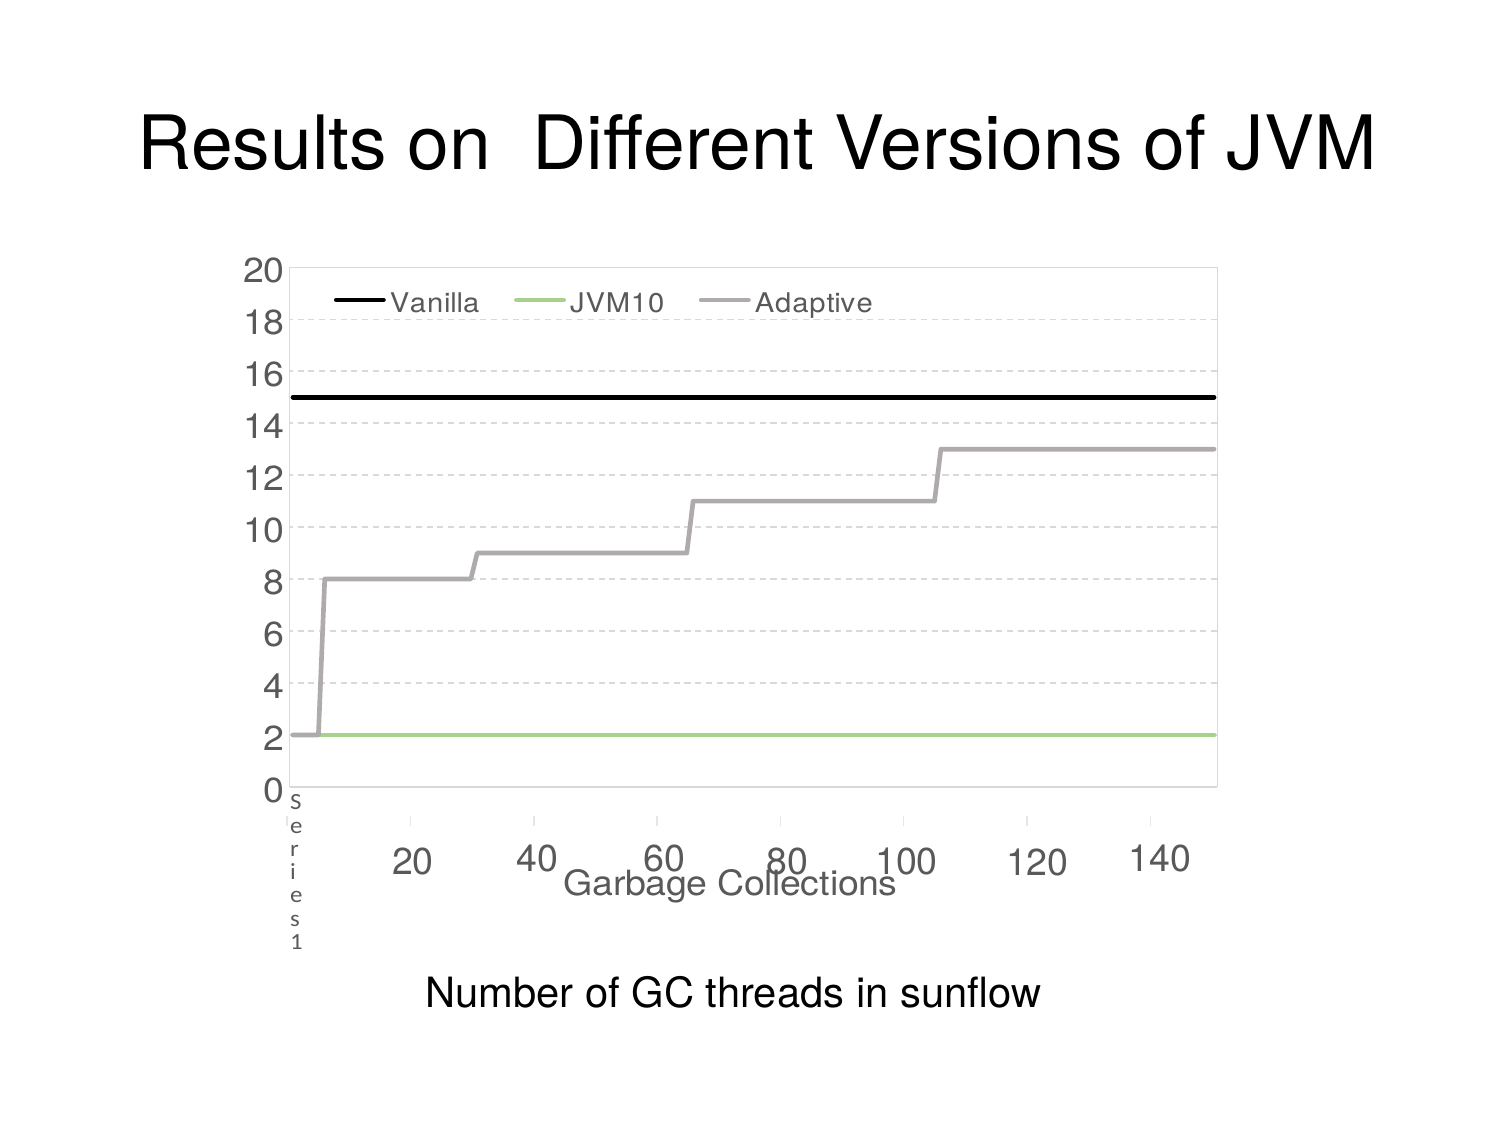

Results on  Different Versions of JVM

### Chart

| Category | Vanilla | JVM10 | Adaptive |
|---|---|---|---|
|  | 15.0 | 2.0 | 2.0 |
|  | 15.0 | 2.0 | 2.0 |
|  | 15.0 | 2.0 | 2.0 |
|  | 15.0 | 2.0 | 2.0 |
|  | 15.0 | 2.0 | 2.0 |
|  | 15.0 | 2.0 | 8.0 |
|  | 15.0 | 2.0 | 8.0 |
|  | 15.0 | 2.0 | 8.0 |
|  | 15.0 | 2.0 | 8.0 |
|  | 15.0 | 2.0 | 8.0 |
|  | 15.0 | 2.0 | 8.0 |
|  | 15.0 | 2.0 | 8.0 |
|  | 15.0 | 2.0 | 8.0 |
|  | 15.0 | 2.0 | 8.0 |
|  | 15.0 | 2.0 | 8.0 |
|  | 15.0 | 2.0 | 8.0 |
|  | 15.0 | 2.0 | 8.0 |
|  | 15.0 | 2.0 | 8.0 |
|  | 15.0 | 2.0 | 8.0 |
|  | 15.0 | 2.0 | 8.0 |
|  | 15.0 | 2.0 | 8.0 |
|  | 15.0 | 2.0 | 8.0 |
|  | 15.0 | 2.0 | 8.0 |
|  | 15.0 | 2.0 | 8.0 |
|  | 15.0 | 2.0 | 8.0 |
|  | 15.0 | 2.0 | 8.0 |
|  | 15.0 | 2.0 | 8.0 |
|  | 15.0 | 2.0 | 8.0 |
|  | 15.0 | 2.0 | 8.0 |
|  | 15.0 | 2.0 | 9.0 |
|  | 15.0 | 2.0 | 9.0 |
|  | 15.0 | 2.0 | 9.0 |
|  | 15.0 | 2.0 | 9.0 |
|  | 15.0 | 2.0 | 9.0 |
|  | 15.0 | 2.0 | 9.0 |
|  | 15.0 | 2.0 | 9.0 |
|  | 15.0 | 2.0 | 9.0 |
|  | 15.0 | 2.0 | 9.0 |
|  | 15.0 | 2.0 | 9.0 |
|  | 15.0 | 2.0 | 9.0 |
|  | 15.0 | 2.0 | 9.0 |
|  | 15.0 | 2.0 | 9.0 |
|  | 15.0 | 2.0 | 9.0 |
|  | 15.0 | 2.0 | 9.0 |
|  | 15.0 | 2.0 | 9.0 |
|  | 15.0 | 2.0 | 9.0 |
|  | 15.0 | 2.0 | 9.0 |
|  | 15.0 | 2.0 | 9.0 |
|  | 15.0 | 2.0 | 9.0 |
|  | 15.0 | 2.0 | 9.0 |
|  | 15.0 | 2.0 | 9.0 |
|  | 15.0 | 2.0 | 9.0 |
|  | 15.0 | 2.0 | 9.0 |
|  | 15.0 | 2.0 | 9.0 |
|  | 15.0 | 2.0 | 9.0 |
|  | 15.0 | 2.0 | 9.0 |
|  | 15.0 | 2.0 | 9.0 |
|  | 15.0 | 2.0 | 9.0 |
|  | 15.0 | 2.0 | 9.0 |
|  | 15.0 | 2.0 | 9.0 |
|  | 15.0 | 2.0 | 9.0 |
|  | 15.0 | 2.0 | 9.0 |
|  | 15.0 | 2.0 | 9.0 |
|  | 15.0 | 2.0 | 11.0 |
|  | 15.0 | 2.0 | 11.0 |
|  | 15.0 | 2.0 | 11.0 |
|  | 15.0 | 2.0 | 11.0 |
|  | 15.0 | 2.0 | 11.0 |
|  | 15.0 | 2.0 | 11.0 |
|  | 15.0 | 2.0 | 11.0 |
|  | 15.0 | 2.0 | 11.0 |
|  | 15.0 | 2.0 | 11.0 |
|  | 15.0 | 2.0 | 11.0 |
|  | 15.0 | 2.0 | 11.0 |
|  | 15.0 | 2.0 | 11.0 |
|  | 15.0 | 2.0 | 11.0 |
|  | 15.0 | 2.0 | 11.0 |
|  | 15.0 | 2.0 | 11.0 |
|  | 15.0 | 2.0 | 11.0 |
|  | 15.0 | 2.0 | 11.0 |
|  | 15.0 | 2.0 | 11.0 |
|  | 15.0 | 2.0 | 11.0 |
|  | 15.0 | 2.0 | 11.0 |
|  | 15.0 | 2.0 | 11.0 |
|  | 15.0 | 2.0 | 11.0 |
|  | 15.0 | 2.0 | 11.0 |
|  | 15.0 | 2.0 | 11.0 |
|  | 15.0 | 2.0 | 11.0 |
|  | 15.0 | 2.0 | 11.0 |
|  | 15.0 | 2.0 | 11.0 |
|  | 15.0 | 2.0 | 11.0 |
|  | 15.0 | 2.0 | 11.0 |
|  | 15.0 | 2.0 | 11.0 |
|  | 15.0 | 2.0 | 11.0 |
|  | 15.0 | 2.0 | 11.0 |
|  | 15.0 | 2.0 | 11.0 |
|  | 15.0 | 2.0 | 11.0 |
|  | 15.0 | 2.0 | 11.0 |
|  | 15.0 | 2.0 | 11.0 |
|  | 15.0 | 2.0 | 11.0 |
|  | 15.0 | 2.0 | 11.0 |
|  | 15.0 | 2.0 | 11.0 |
|  | 15.0 | 2.0 | 13.0 |
|  | 15.0 | 2.0 | 13.0 |
|  | 15.0 | 2.0 | 13.0 |
|  | 15.0 | 2.0 | 13.0 |
|  | 15.0 | 2.0 | 13.0 |
|  | 15.0 | 2.0 | 13.0 |
|  | 15.0 | 2.0 | 13.0 |
|  | 15.0 | 2.0 | 13.0 |
|  | 15.0 | 2.0 | 13.0 |
|  | 15.0 | 2.0 | 13.0 |
|  | 15.0 | 2.0 | 13.0 |
|  | 15.0 | 2.0 | 13.0 |
|  | 15.0 | 2.0 | 13.0 |
|  | 15.0 | 2.0 | 13.0 |
|  | 15.0 | 2.0 | 13.0 |
|  | 15.0 | 2.0 | 13.0 |
|  | 15.0 | 2.0 | 13.0 |
|  | 15.0 | 2.0 | 13.0 |
|  | 15.0 | 2.0 | 13.0 |
|  | 15.0 | 2.0 | 13.0 |
|  | 15.0 | 2.0 | 13.0 |
|  | 15.0 | 2.0 | 13.0 |
|  | 15.0 | 2.0 | 13.0 |
|  | 15.0 | 2.0 | 13.0 |
|  | 15.0 | 2.0 | 13.0 |
|  | 15.0 | 2.0 | 13.0 |
|  | 15.0 | 2.0 | 13.0 |
|  | 15.0 | 2.0 | 13.0 |
|  | 15.0 | 2.0 | 13.0 |
|  | 15.0 | 2.0 | 13.0 |
|  | 15.0 | 2.0 | 13.0 |
|  | 15.0 | 2.0 | 13.0 |
|  | 15.0 | 2.0 | 13.0 |
|  | 15.0 | 2.0 | 13.0 |
|  | 15.0 | 2.0 | 13.0 |
|  | 15.0 | 2.0 | 13.0 |
|  | 15.0 | 2.0 | 13.0 |
|  | 15.0 | 2.0 | 13.0 |
|  | 15.0 | 2.0 | 13.0 |
|  | 15.0 | 2.0 | 13.0 |
|  | 15.0 | 2.0 | 13.0 |
|  | 15.0 | 2.0 | 13.0 |
|  | 15.0 | 2.0 | 13.0 |
|  | 15.0 | 2.0 | 13.0 |
40
60
140
20
80
100
120
Number of GC threads in sunflow